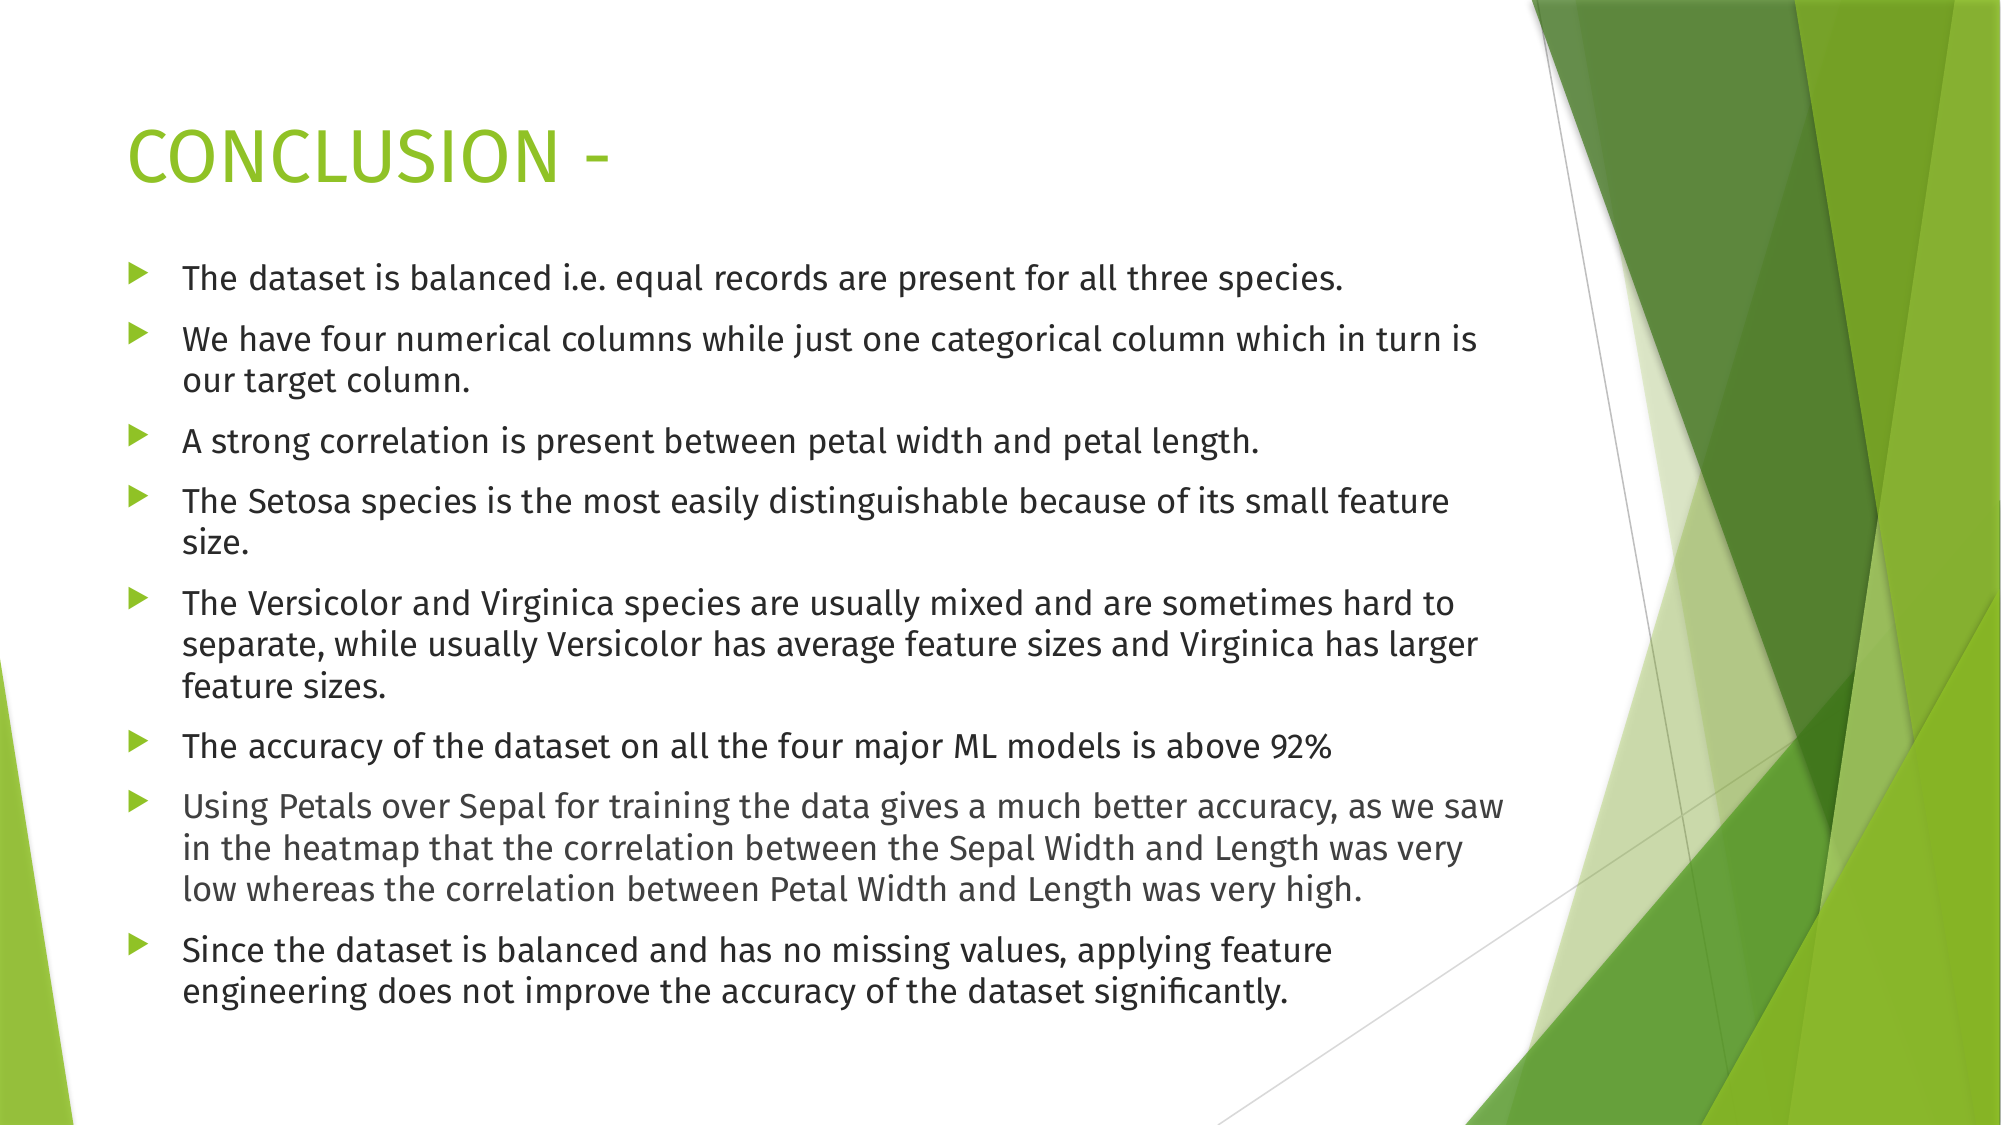

# CONCLUSION -
The dataset is balanced i.e. equal records are present for all three species.
We have four numerical columns while just one categorical column which in turn is our target column.
A strong correlation is present between petal width and petal length.
The Setosa species is the most easily distinguishable because of its small feature size.
The Versicolor and Virginica species are usually mixed and are sometimes hard to separate, while usually Versicolor has average feature sizes and Virginica has larger feature sizes.
The accuracy of the dataset on all the four major ML models is above 92%
Using Petals over Sepal for training the data gives a much better accuracy, as we saw in the heatmap that the correlation between the Sepal Width and Length was very low whereas the correlation between Petal Width and Length was very high.
Since the dataset is balanced and has no missing values, applying feature engineering does not improve the accuracy of the dataset significantly.